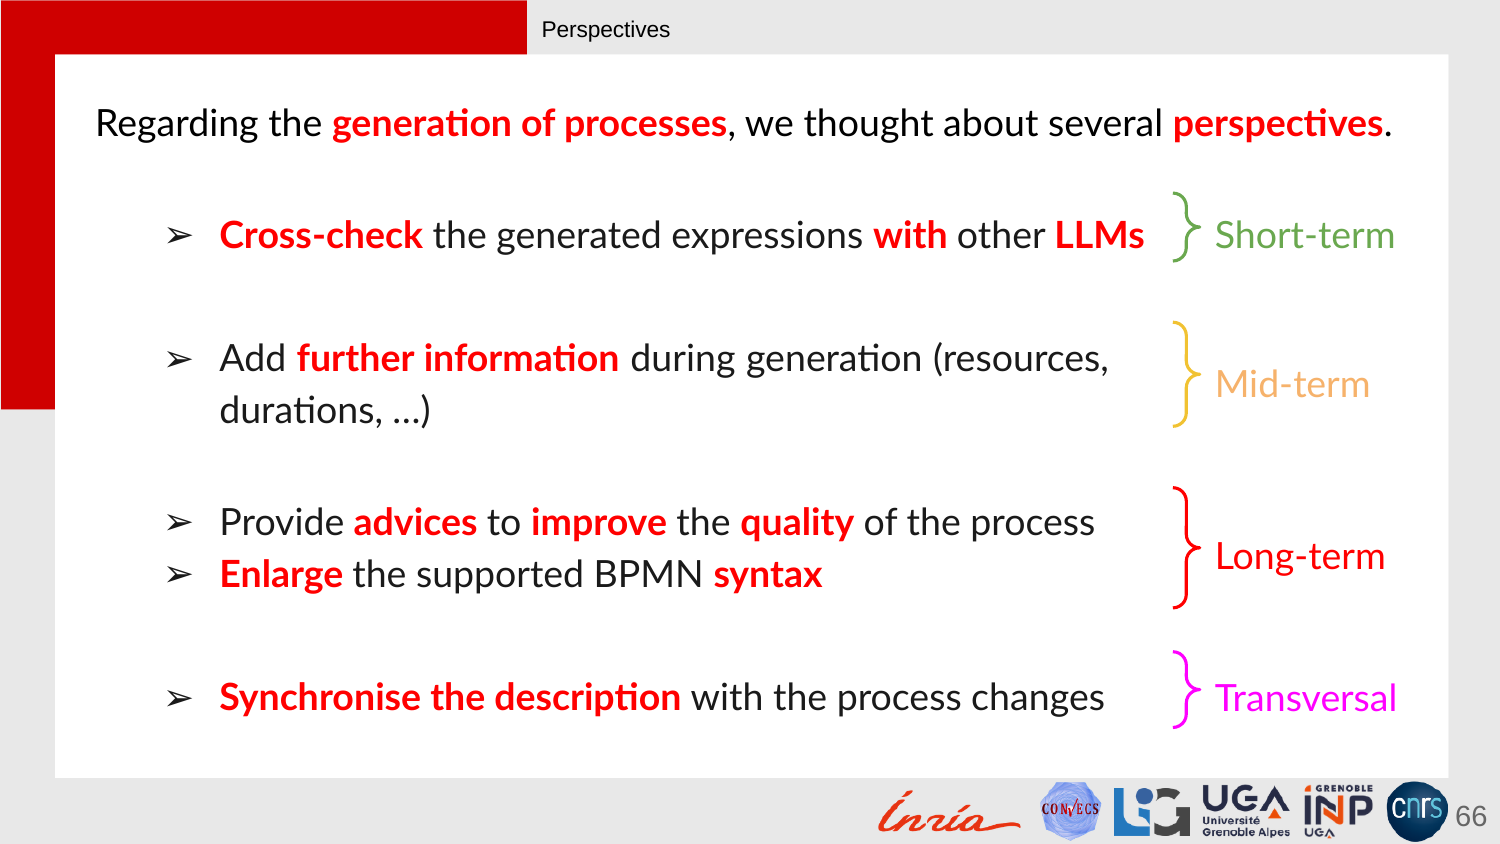

# Perspectives
Regarding the generation of processes, we thought about several perspectives.
Cross-check the generated expressions with other LLMs
Short-term

Add further information during generation (resources, durations, …)

Mid-term
Provide advices to improve the quality of the process
Enlarge the supported BPMN syntax

Long-term
Synchronise the description with the process changes

Transversal
66